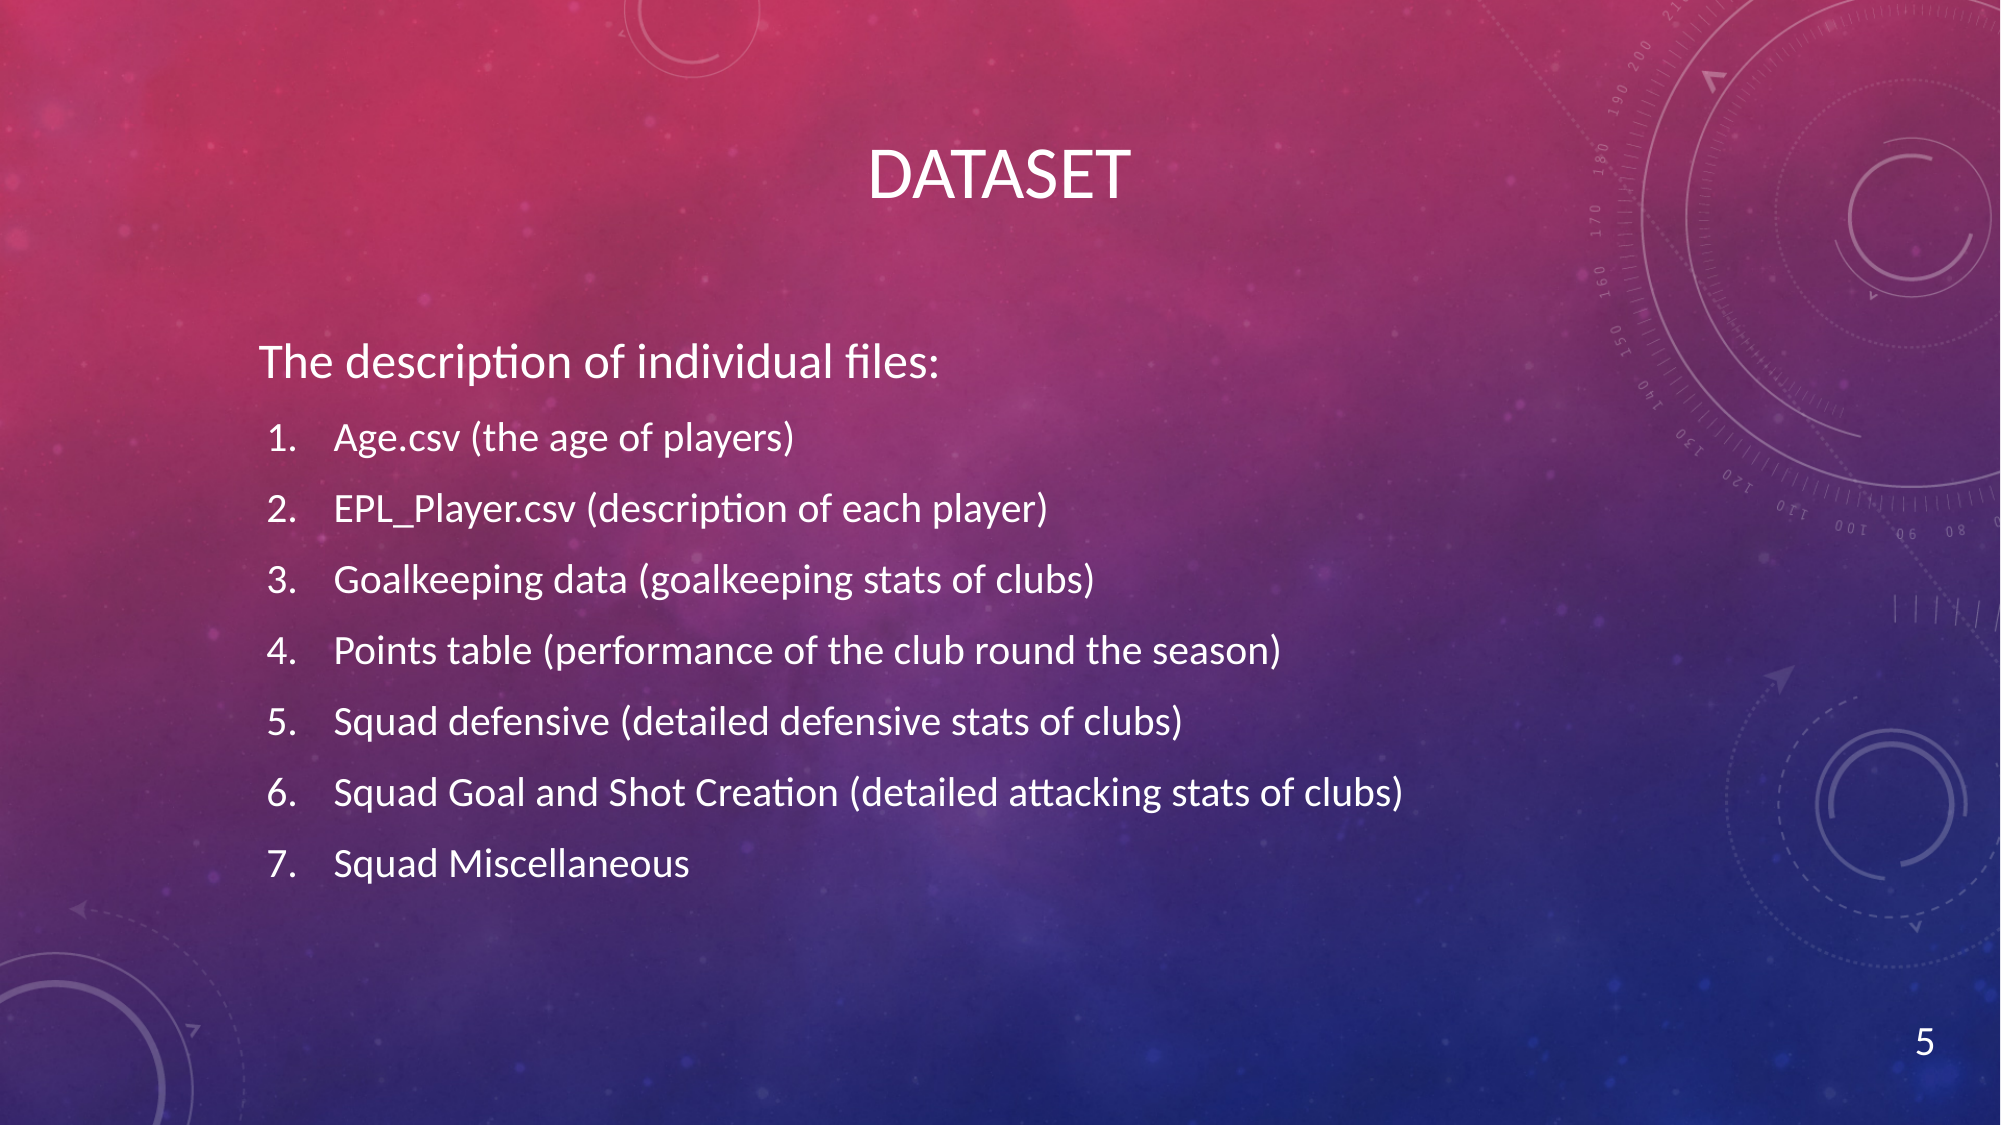

# Dataset
The description of individual files:
Age.csv (the age of players)
EPL_Player.csv (description of each player)
Goalkeeping data (goalkeeping stats of clubs)
Points table (performance of the club round the season)
Squad defensive (detailed defensive stats of clubs)
Squad Goal and Shot Creation (detailed attacking stats of clubs)
Squad Miscellaneous

5